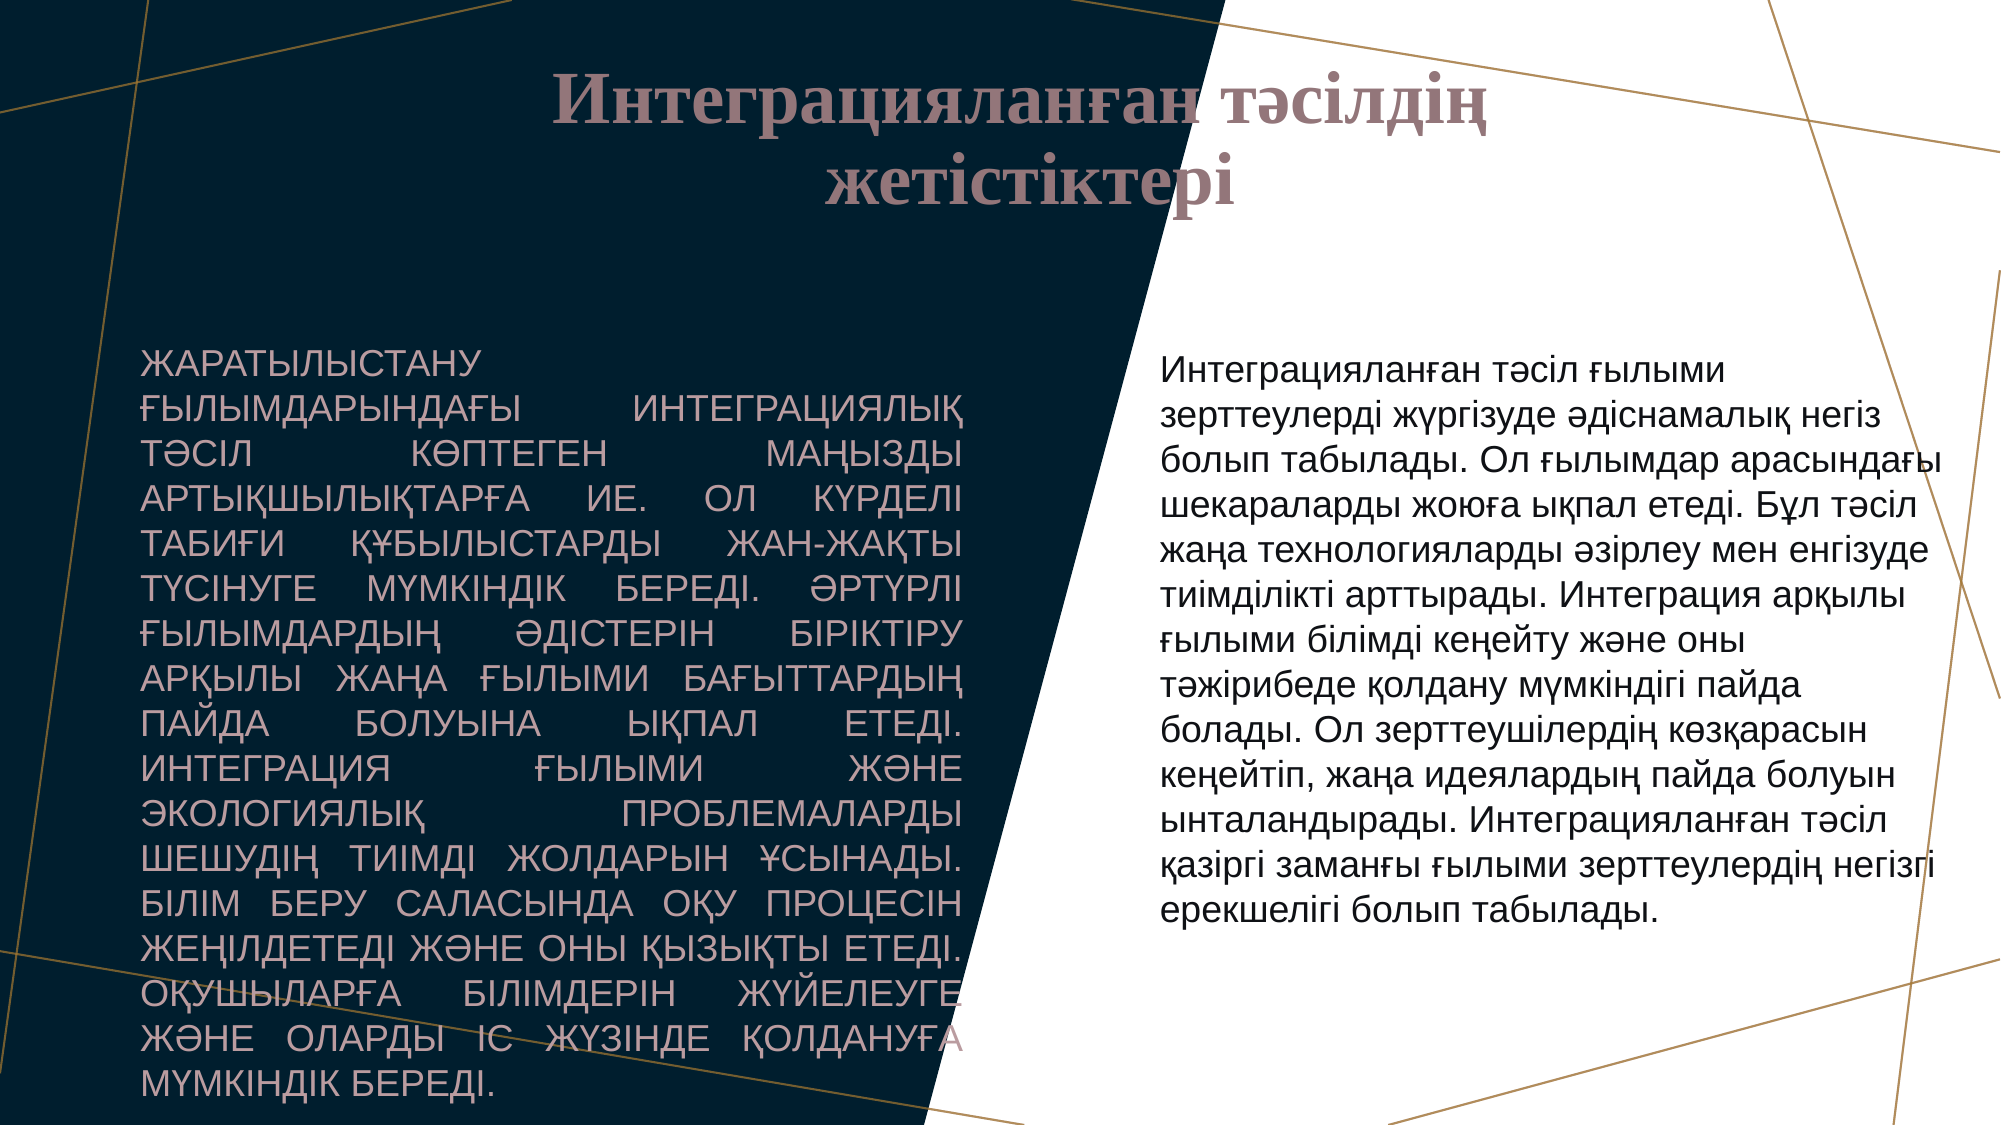

# Интеграцияланған тәсілдің жетістіктері
Жаратылыстану 	ғылымдарындағы интеграциялық тәсіл көптеген маңызды артықшылықтарға ие. Ол күрделі табиғи құбылыстарды жан-жақты түсінуге мүмкіндік береді. Әртүрлі ғылымдардың әдістерін біріктіру арқылы жаңа ғылыми бағыттардың пайда болуына ықпал етеді. Интеграция ғылыми және экологиялық проблемаларды шешудің тиімді жолдарын ұсынады. Білім беру саласында оқу процесін жеңілдетеді және оны қызықты етеді. Оқушыларға білімдерін жүйелеуге және оларды іс жүзінде қолдануға мүмкіндік береді.
Интеграцияланған тәсіл ғылыми зерттеулерді жүргізуде әдіснамалық негіз болып табылады. Ол ғылымдар арасындағы шекараларды жоюға ықпал етеді. Бұл тәсіл жаңа технологияларды әзірлеу мен енгізуде тиімділікті арттырады. Интеграция арқылы ғылыми білімді кеңейту және оны тәжірибеде қолдану мүмкіндігі пайда болады. Ол зерттеушілердің көзқарасын кеңейтіп, жаңа идеялардың пайда болуын ынталандырады. Интеграцияланған тәсіл қазіргі заманғы ғылыми зерттеулердің негізгі ерекшелігі болып табылады.